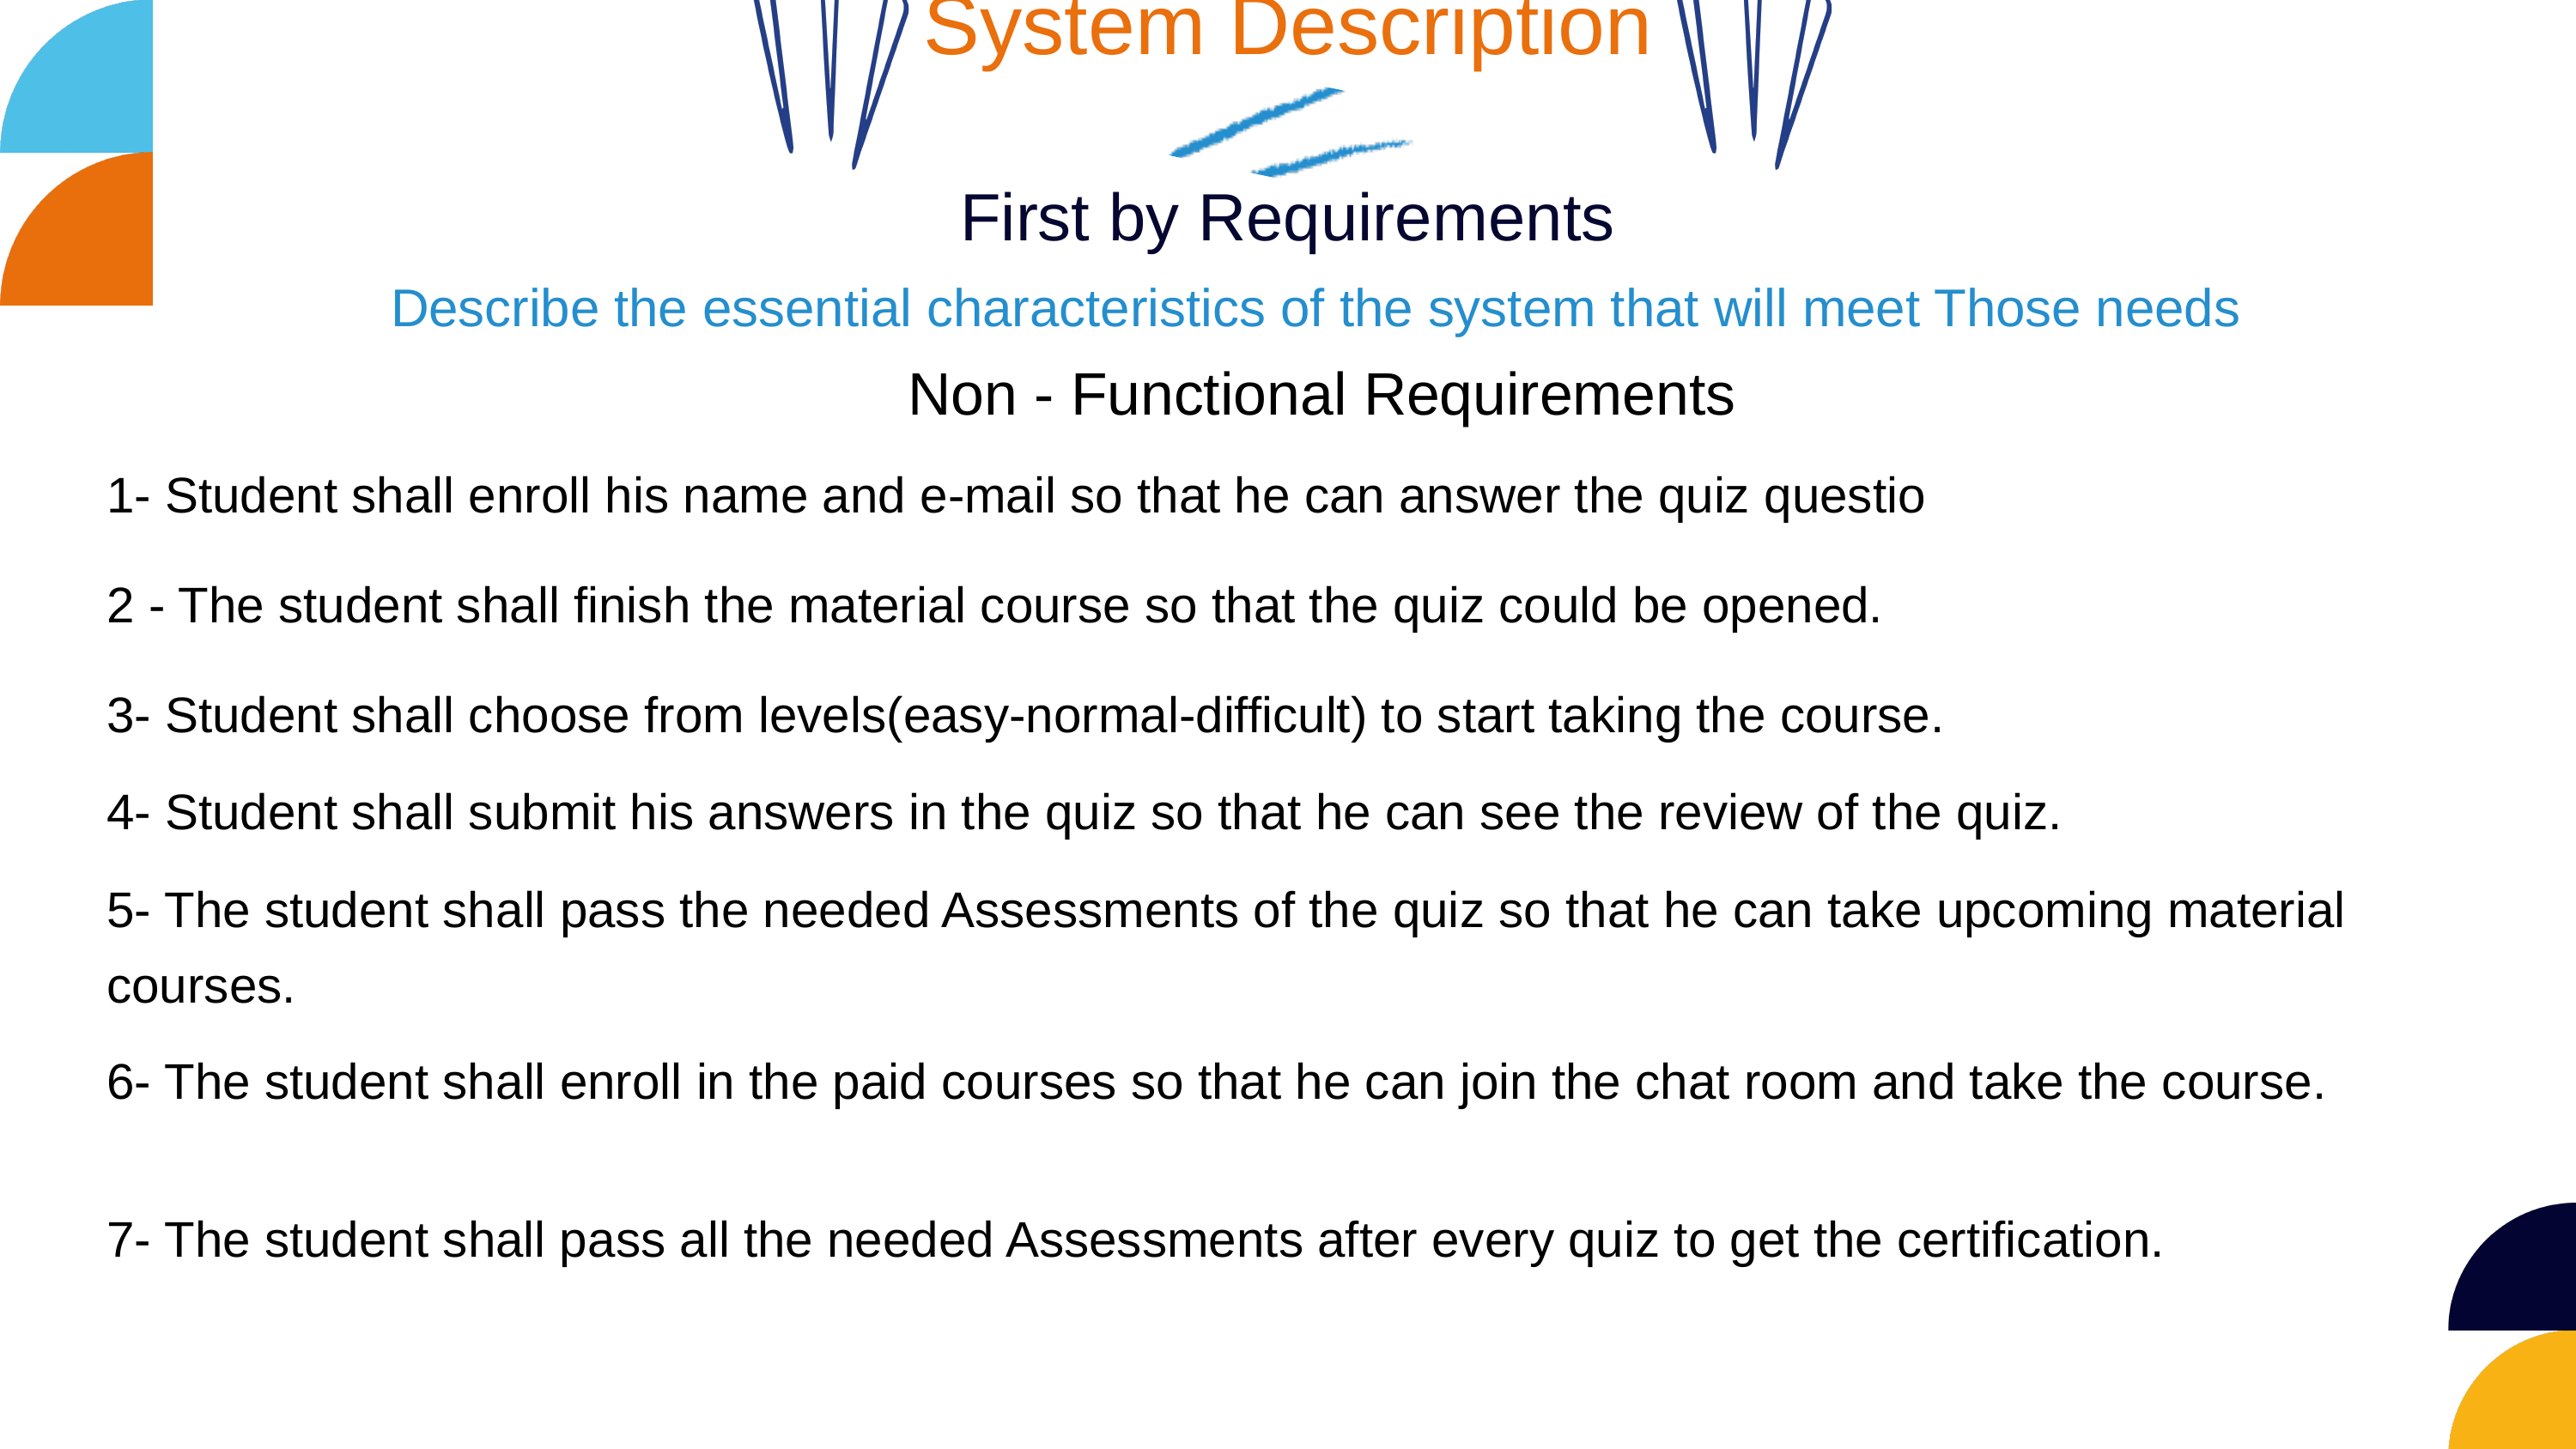

System Description

First by Requirements
Describe the essential characteristics of the system that will meet Those needs
Non - Functional Requirements
1- Student shall enroll his name and e-mail so that he can answer the quiz questio
2 - The student shall finish the material course so that the quiz could be opened.
3- Student shall choose from levels(easy-normal-difficult) to start taking the course.
4- Student shall submit his answers in the quiz so that he can see the review of the quiz.
5- The student shall pass the needed Assessments of the quiz so that he can take upcoming material courses.
6- The student shall enroll in the paid courses so that he can join the chat room and take the course.
7- The student shall pass all the needed Assessments after every quiz to get the certification.